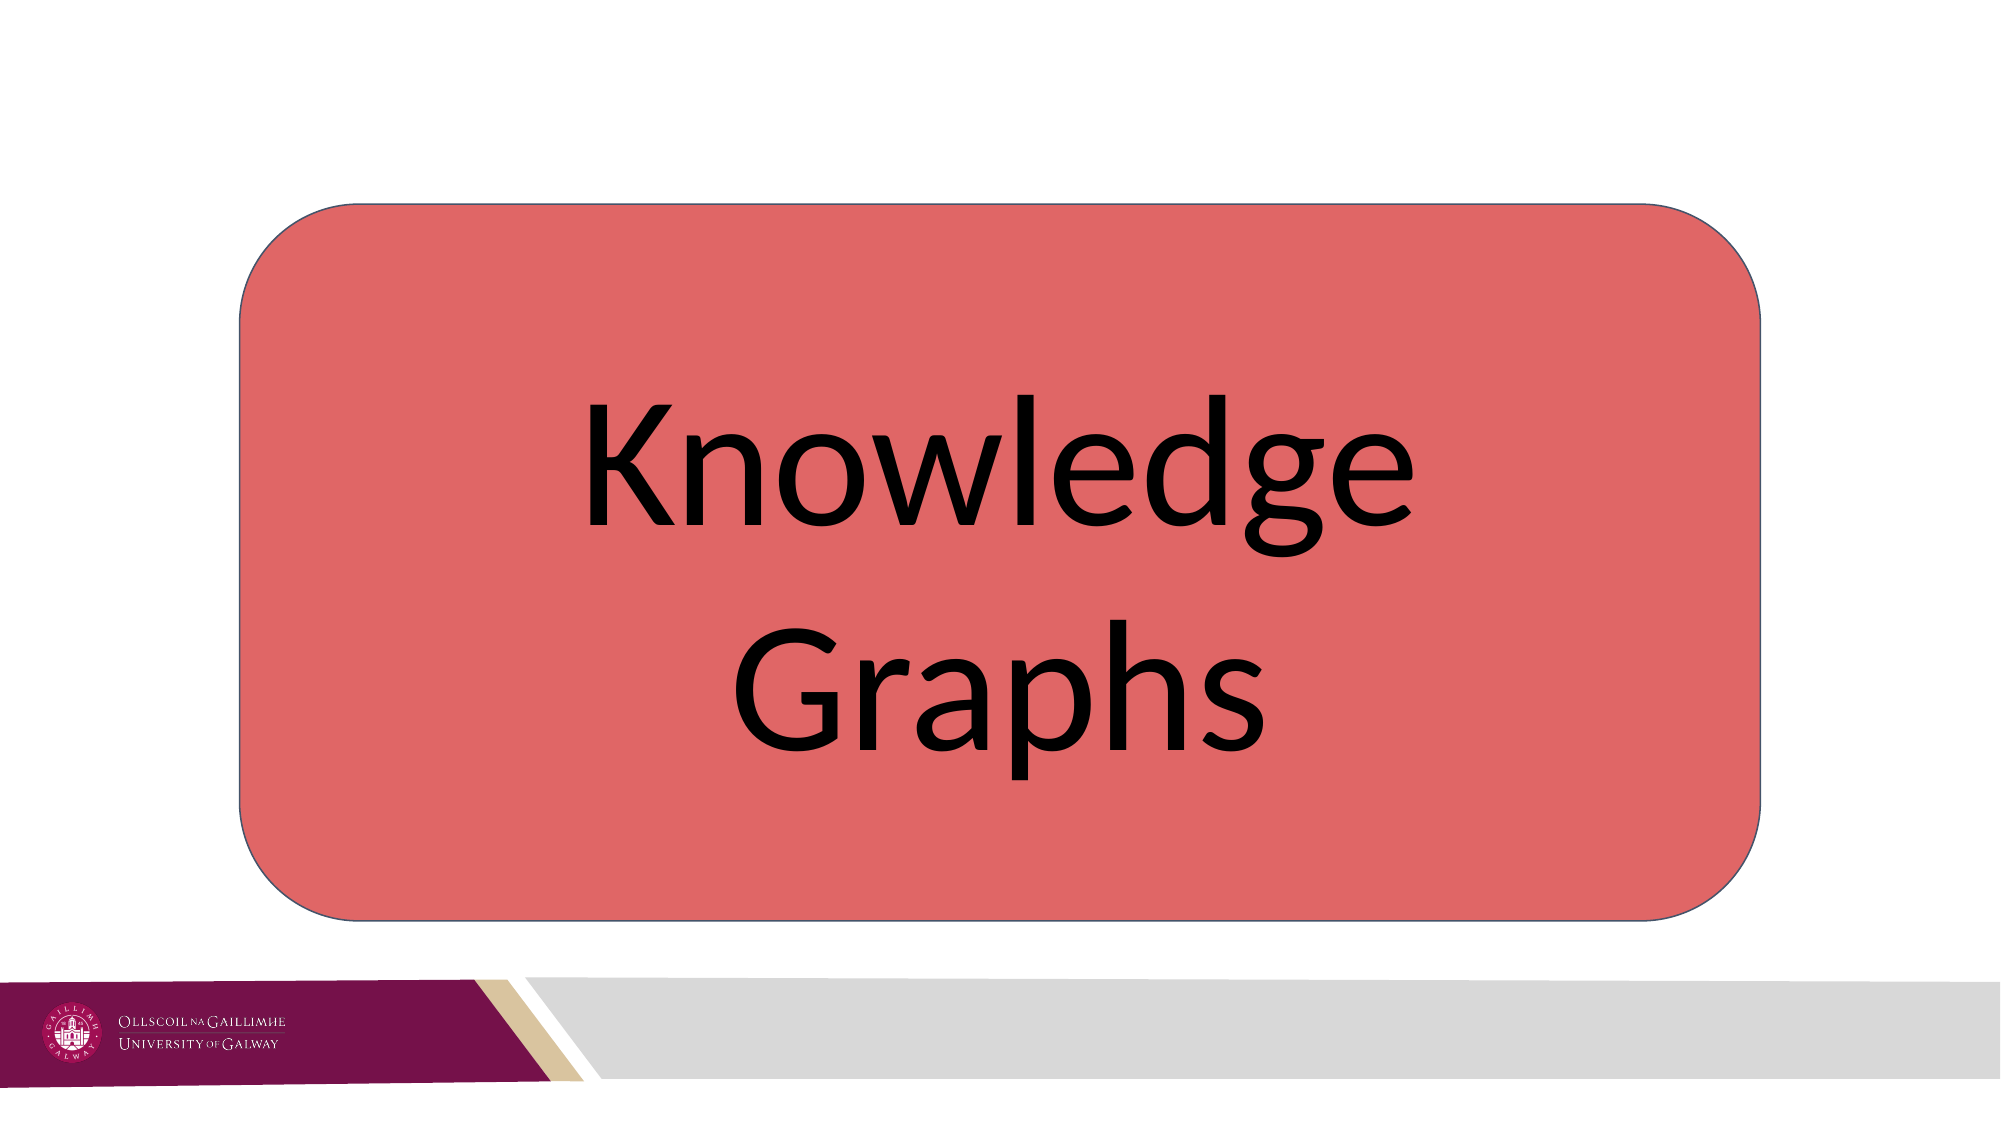

Knowledge Graphs
Linked Data
The Semantic Web